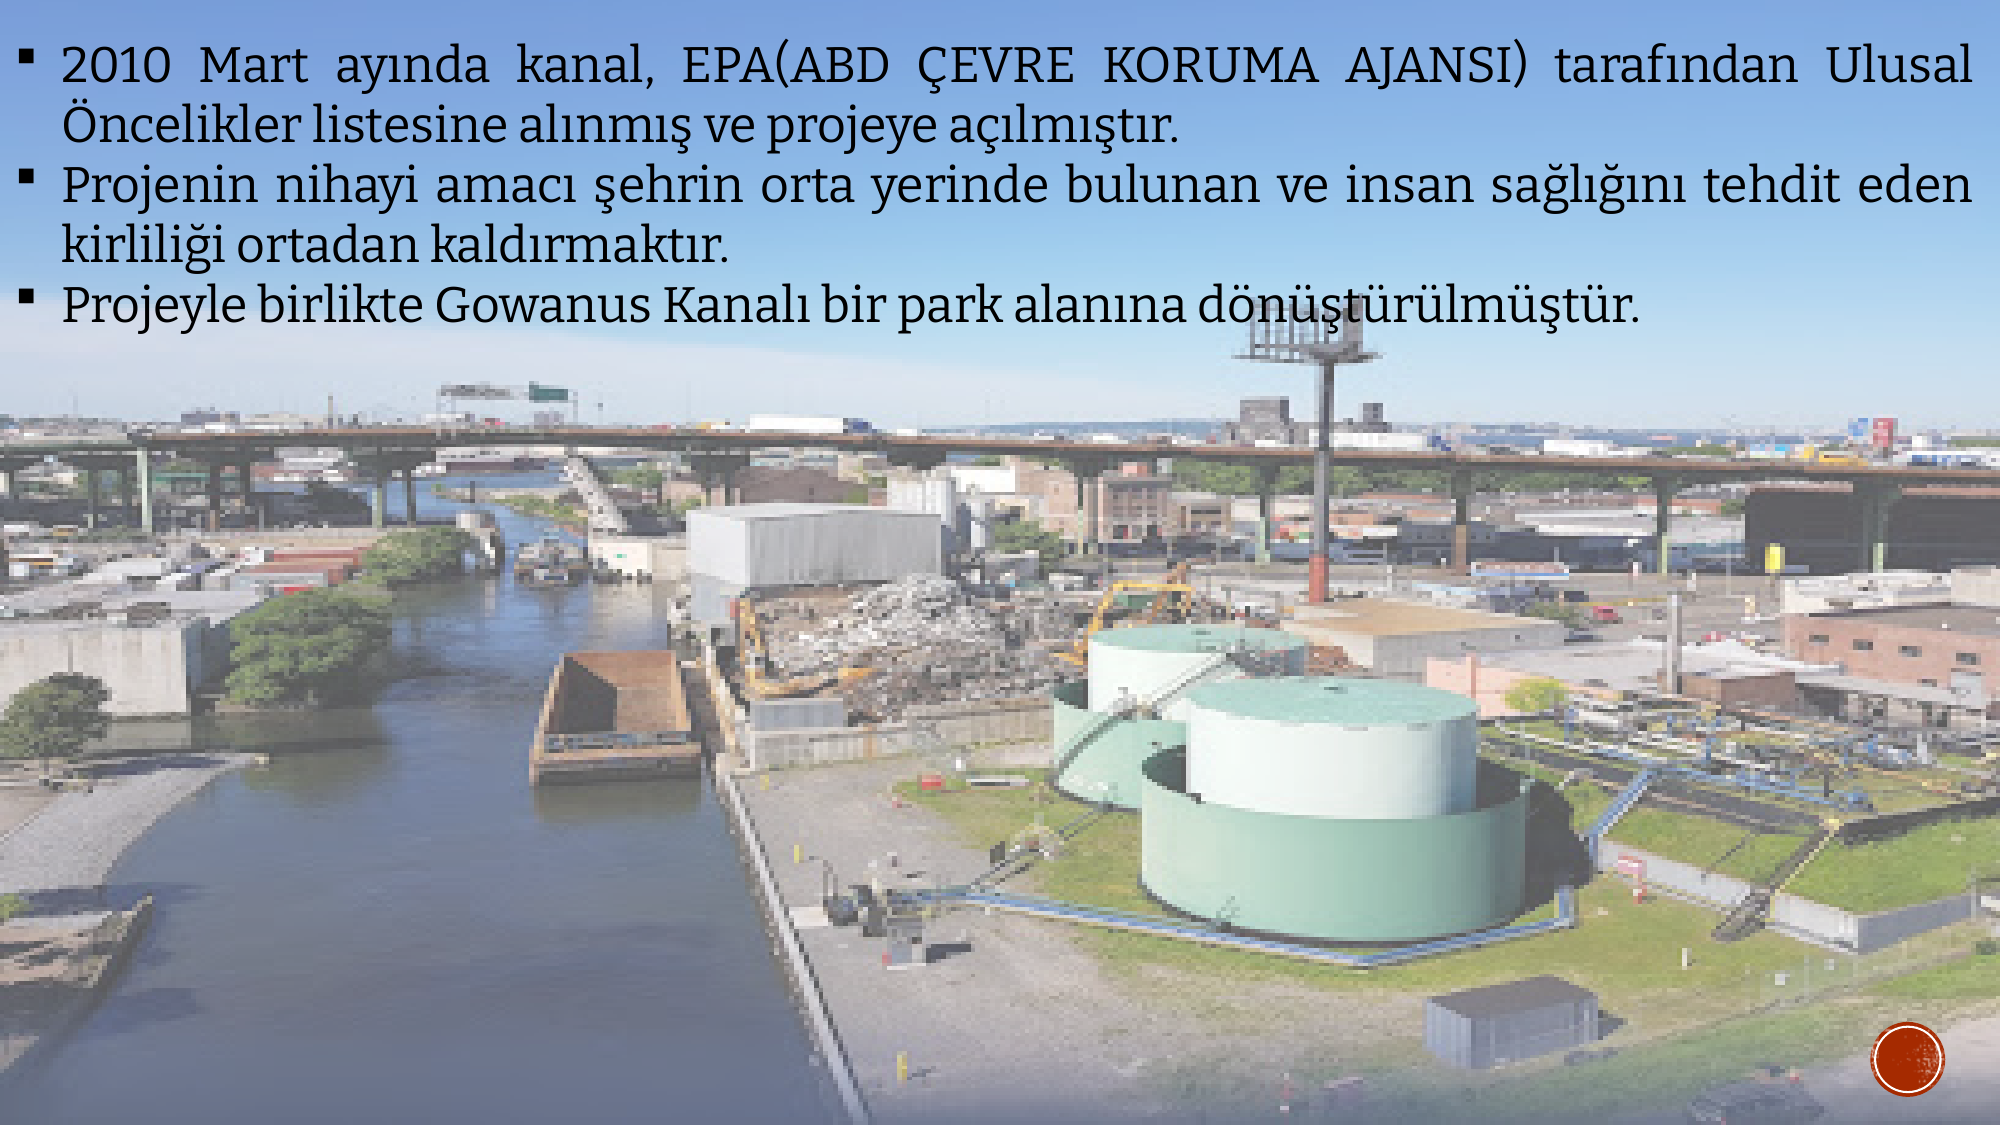

2010 Mart ayında kanal, EPA(ABD ÇEVRE KORUMA AJANSI) tarafından Ulusal Öncelikler listesine alınmış ve projeye açılmıştır.
Projenin nihayi amacı şehrin orta yerinde bulunan ve insan sağlığını tehdit eden kirliliği ortadan kaldırmaktır.
Projeyle birlikte Gowanus Kanalı bir park alanına dönüştürülmüştür.